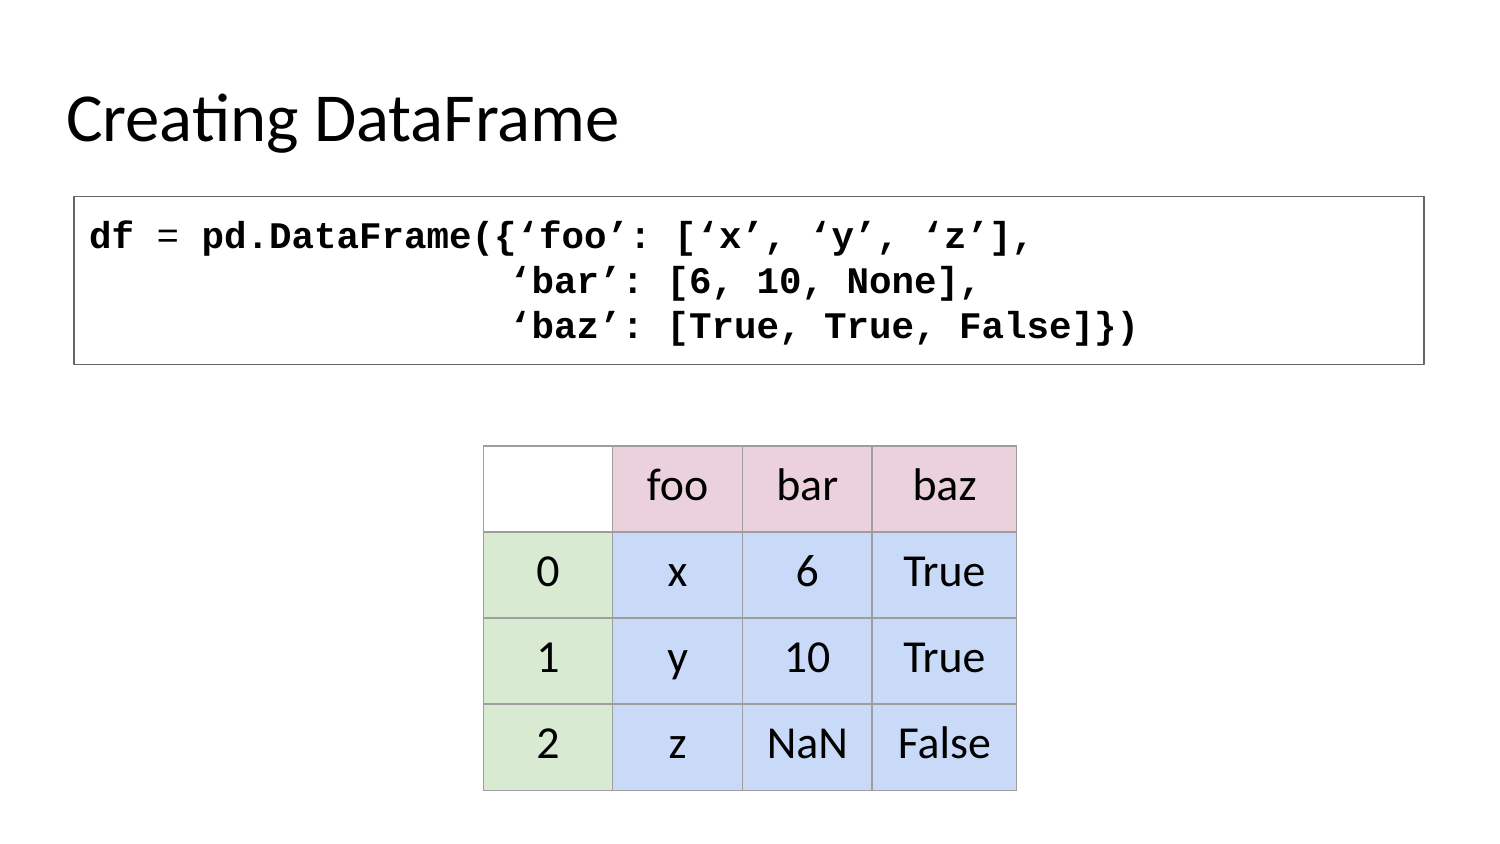

# Creating DataFrame
df = pd.DataFrame({‘foo’: [‘x’, ‘y’, ‘z’],
  ‘bar’: [6, 10, None],
  ‘baz’: [True, True, False]})
|  | foo | bar | baz |
| --- | --- | --- | --- |
| 0 | x | 6 | True |
| 1 | y | 10 | True |
| 2 | z | NaN | False |